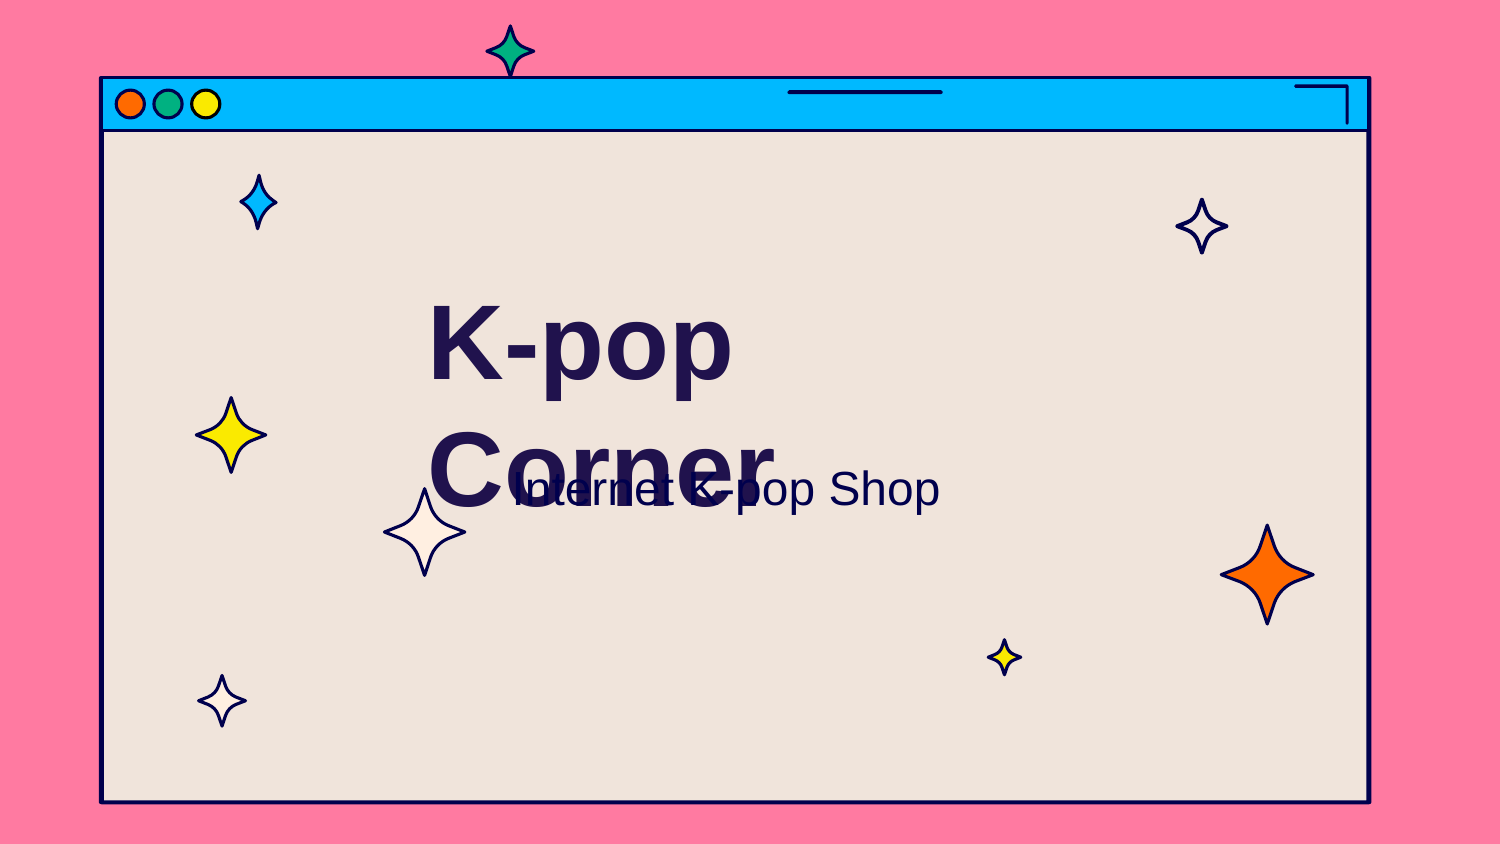

# Virtual
Campaign
K-pop Corner

Internet K-pop Shop

Here is where your marketing campaign begins